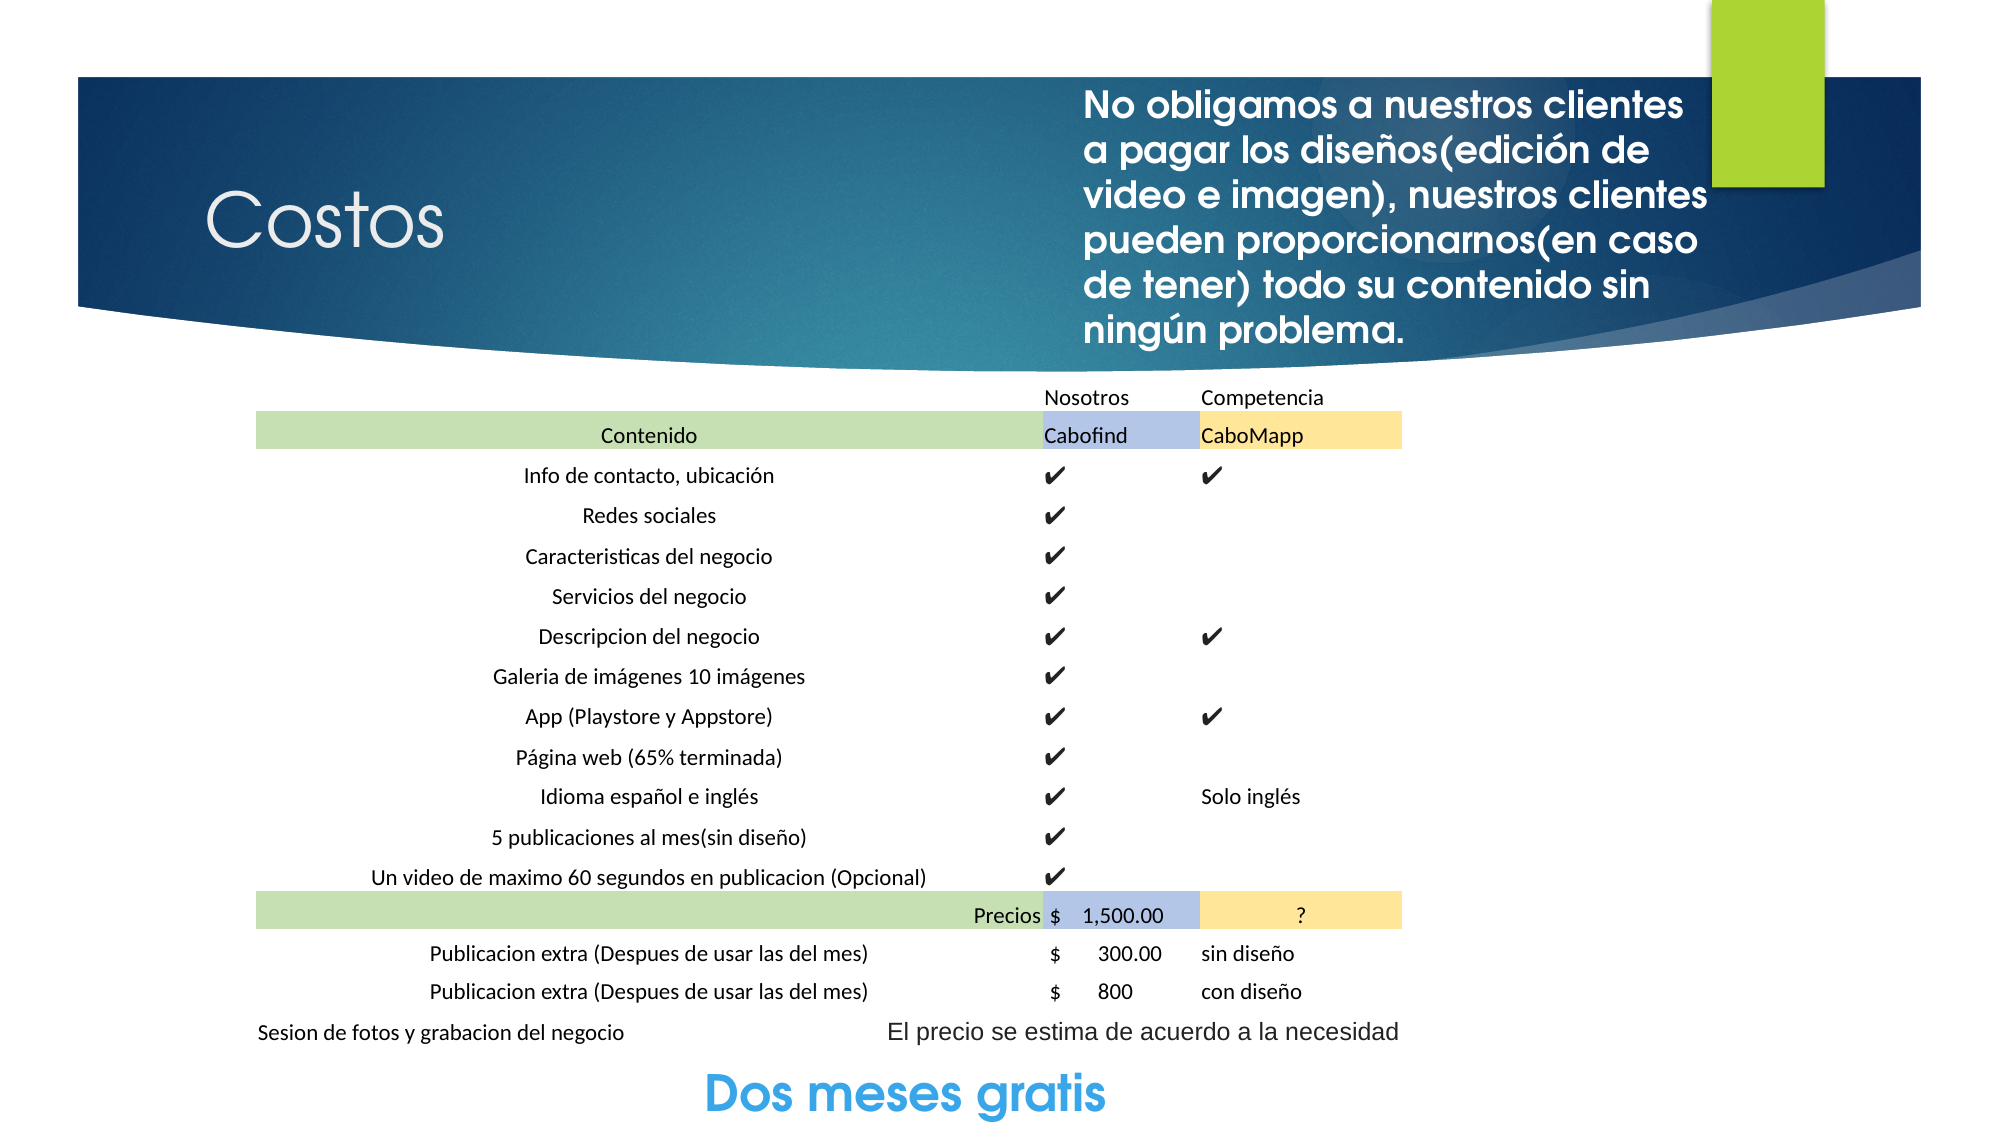

No obligamos a nuestros clientes a pagar los diseños(edición de video e imagen), nuestros clientes pueden proporcionarnos(en caso de tener) todo su contenido sin ningún problema.
# Costos
|  |  |  |  |  | Nosotros | Competencia |  |
| --- | --- | --- | --- | --- | --- | --- | --- |
| Contenido |  |  |  |  | Cabofind | CaboMapp |  |
| Info de contacto, ubicación |  |  |  |  | ✔ | ✔ |  |
| Redes sociales |  |  |  |  | ✔ |  |  |
| Caracteristicas del negocio |  |  |  |  | ✔ |  |  |
| Servicios del negocio |  |  |  |  | ✔ |  |  |
| Descripcion del negocio |  |  |  |  | ✔ | ✔ |  |
| Galeria de imágenes 10 imágenes |  |  |  |  | ✔ |  |  |
| App (Playstore y Appstore) |  |  |  |  | ✔ | ✔ |  |
| Página web (65% terminada) |  |  |  |  | ✔ |  |  |
| Idioma español e inglés |  |  |  |  | ✔ | Solo inglés |  |
| 5 publicaciones al mes(sin diseño) |  |  |  |  | ✔ |  |  |
| Un video de maximo 60 segundos en publicacion (Opcional) |  |  |  |  | ✔ |  |  |
| Precios |  |  |  |  | $ 1,500.00 | ? |  |
| Publicacion extra (Despues de usar las del mes) |  |  |  |  | $ 300.00 | sin diseño |  |
| Publicacion extra (Despues de usar las del mes) |  |  |  |  | $ 800 | con diseño |  |
| Sesion de fotos y grabacion del negocio |  |  |  | El precio se estima de acuerdo a la necesidad |  |  |  |
Dos meses gratis